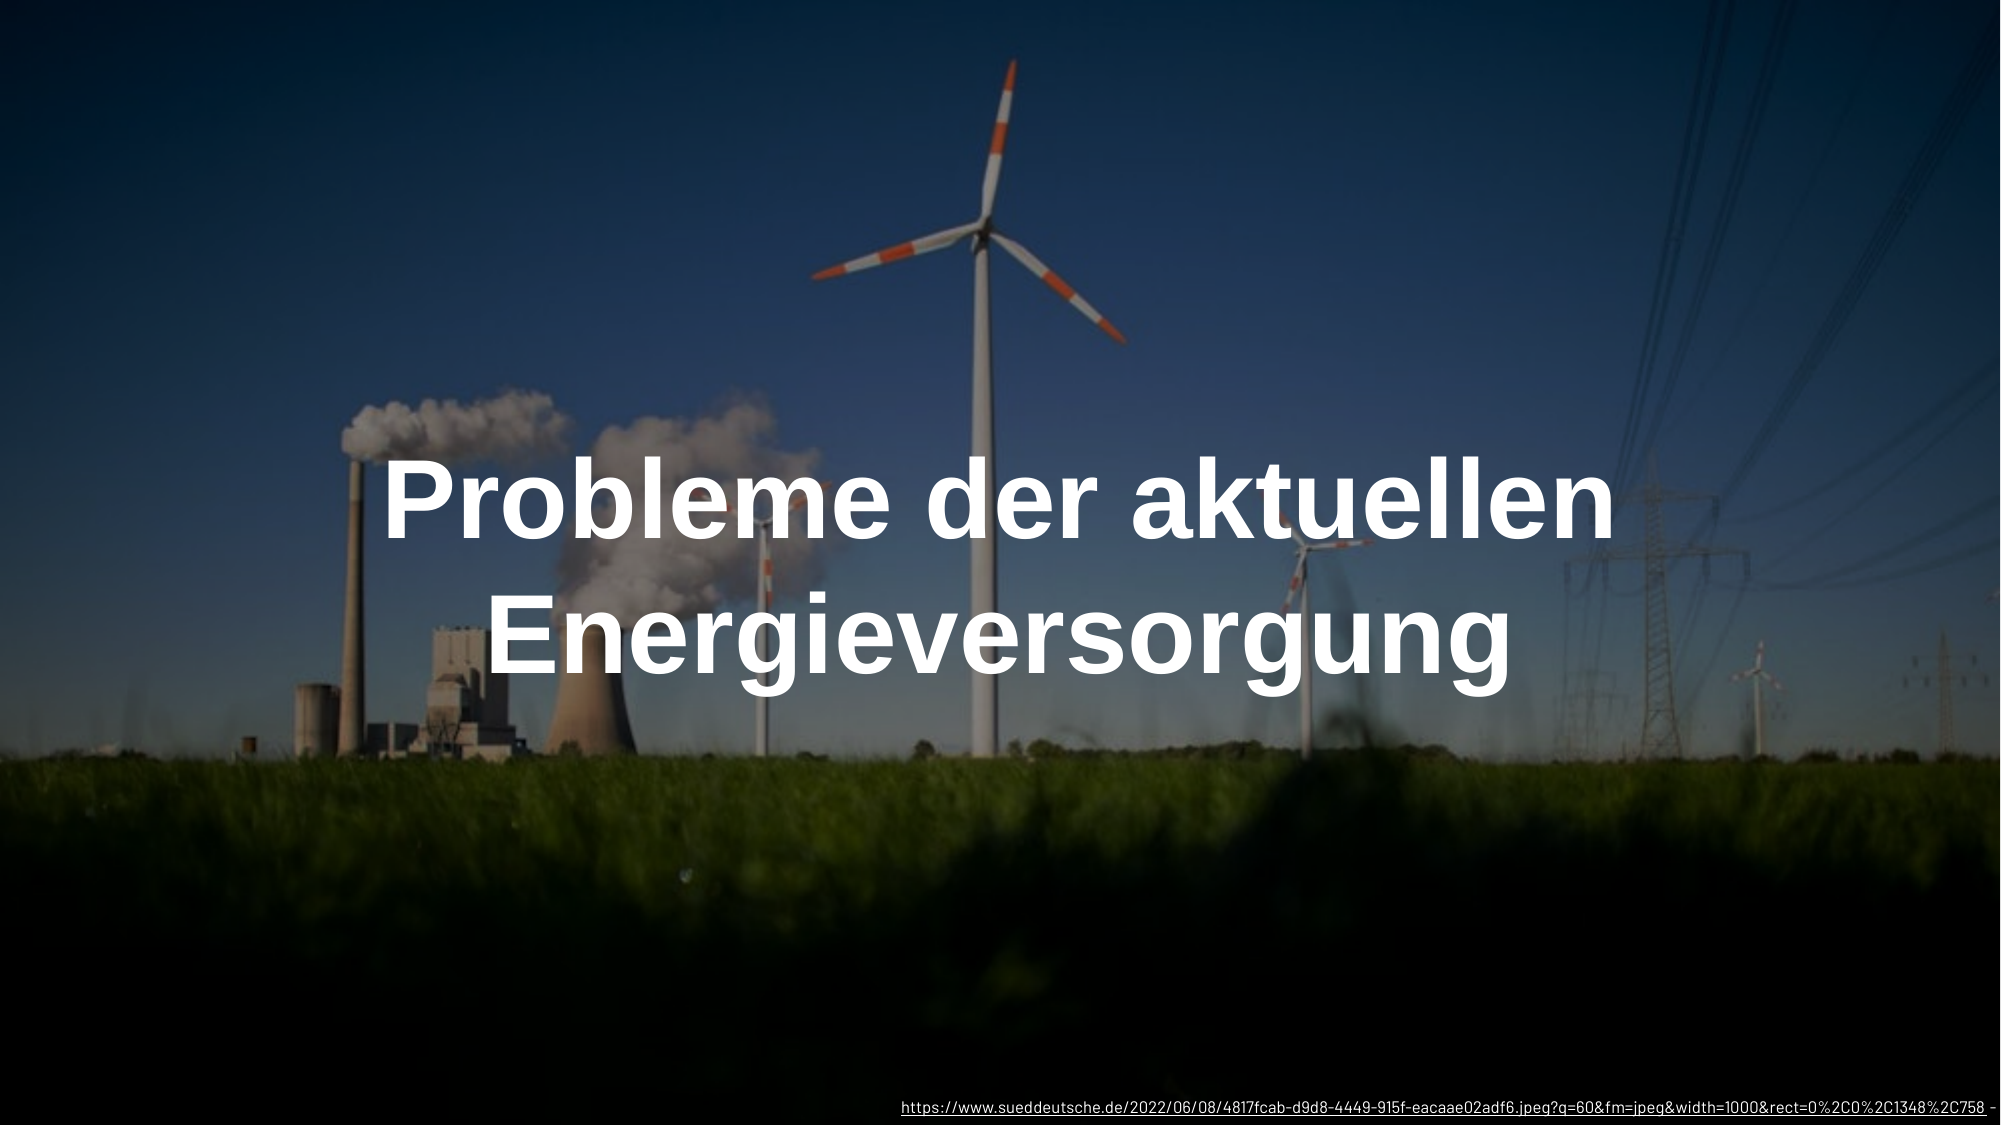

Probleme der aktuellen Energieversorgung
https://www.sueddeutsche.de/2022/06/08/4817fcab-d9d8-4449-915f-eacaae02adf6.jpeg?q=60&fm=jpeg&width=1000&rect=0%2C0%2C1348%2C758 - 24.10.25